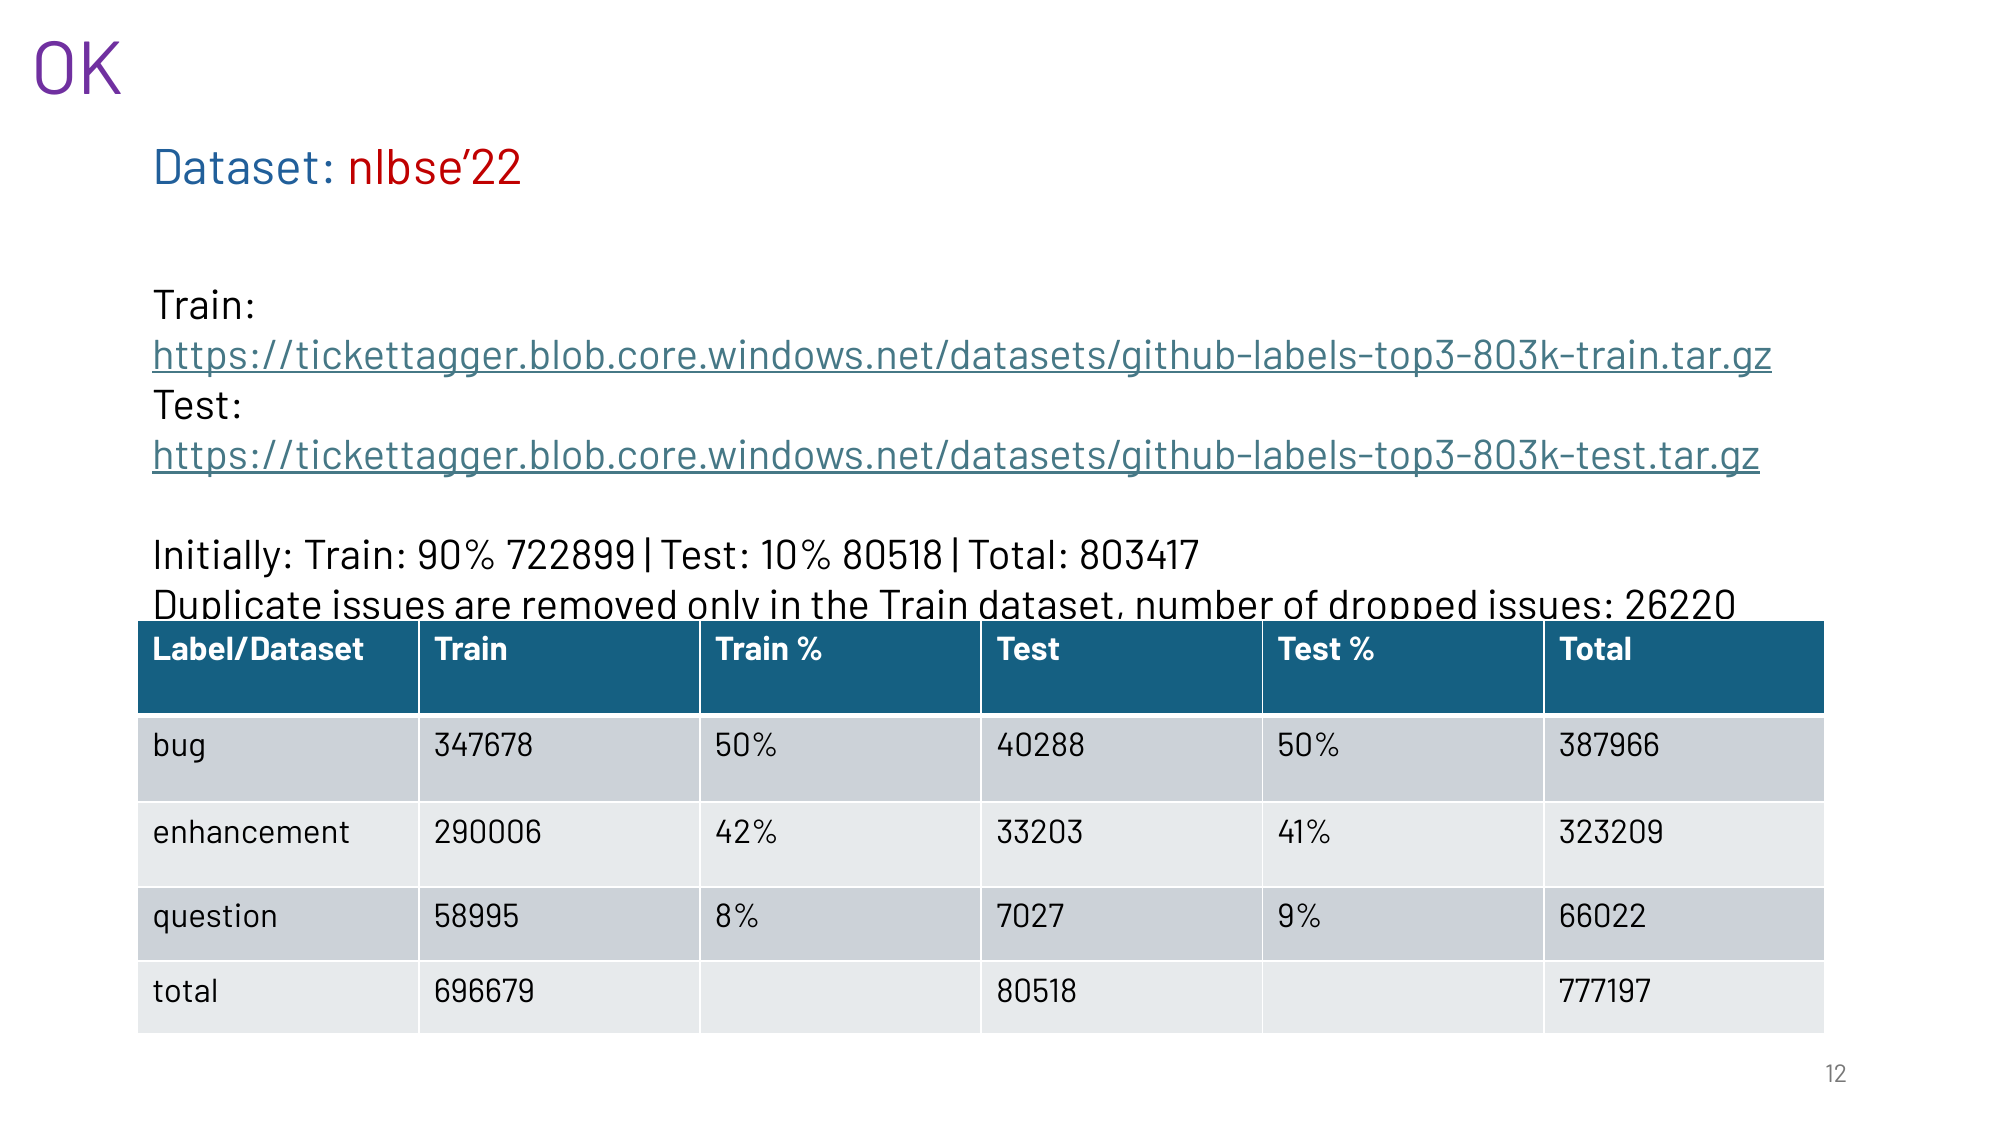

OK
Dataset: nlbse’22
Train: https://tickettagger.blob.core.windows.net/datasets/github-labels-top3-803k-train.tar.gz
Test: https://tickettagger.blob.core.windows.net/datasets/github-labels-top3-803k-test.tar.gz

Initially: Train: 90% 722899 | Test: 10% 80518 | Total: 803417
Duplicate issues are removed only in the Train dataset, number of dropped issues: 26220
Final distribution is below:

| Label/Dataset | Train | Train % | Test | Test % | Total |
| --- | --- | --- | --- | --- | --- |
| bug | 347678 | 50% | 40288 | 50% | 387966 |
| enhancement | 290006 | 42% | 33203 | 41% | 323209 |
| question | 58995 | 8% | 7027 | 9% | 66022 |
| total | 696679 |  | 80518 |  | 777197 |
12